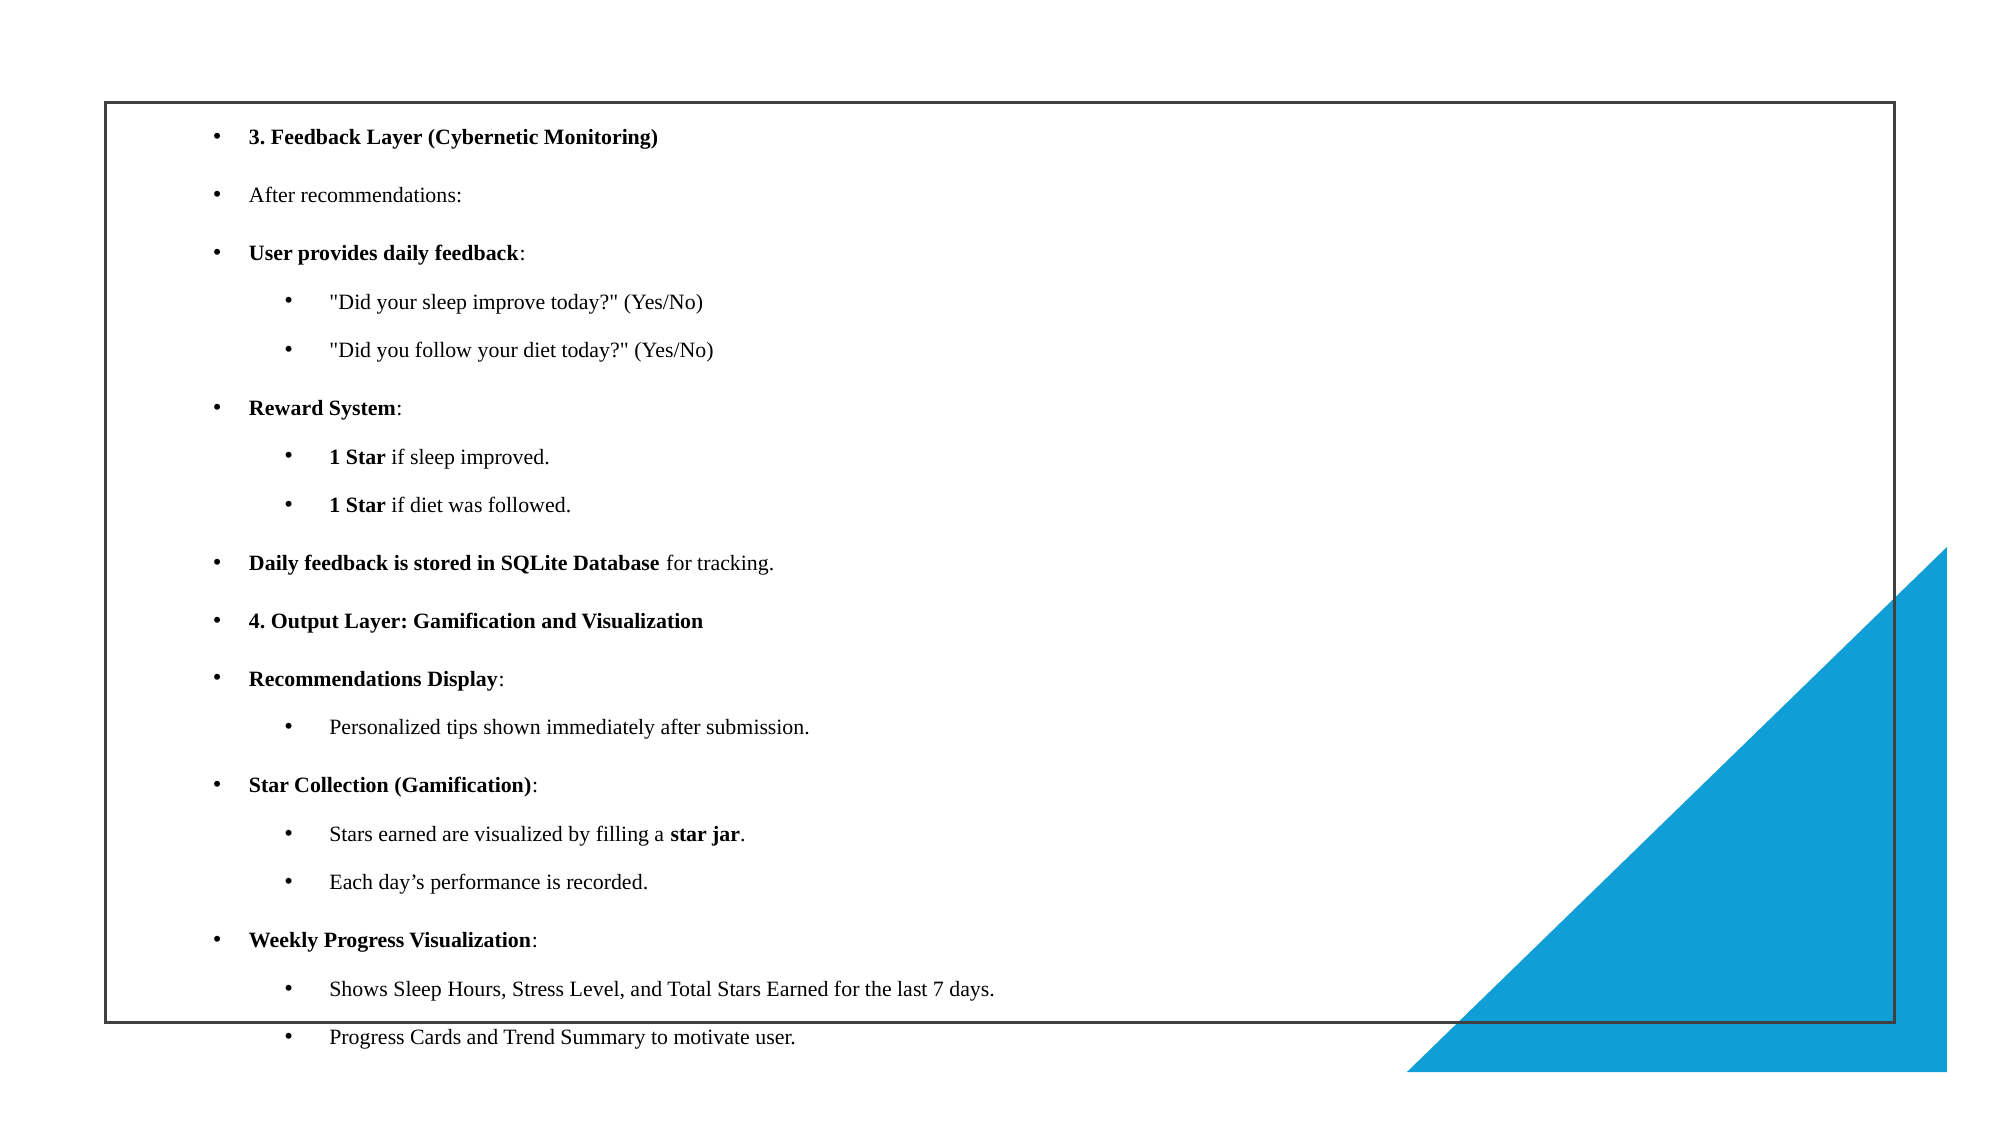

3. Feedback Layer (Cybernetic Monitoring)
After recommendations:
User provides daily feedback:
"Did your sleep improve today?" (Yes/No)
"Did you follow your diet today?" (Yes/No)
Reward System:
1 Star if sleep improved.
1 Star if diet was followed.
Daily feedback is stored in SQLite Database for tracking.
4. Output Layer: Gamification and Visualization
Recommendations Display:
Personalized tips shown immediately after submission.
Star Collection (Gamification):
Stars earned are visualized by filling a star jar.
Each day’s performance is recorded.
Weekly Progress Visualization:
Shows Sleep Hours, Stress Level, and Total Stars Earned for the last 7 days.
Progress Cards and Trend Summary to motivate user.